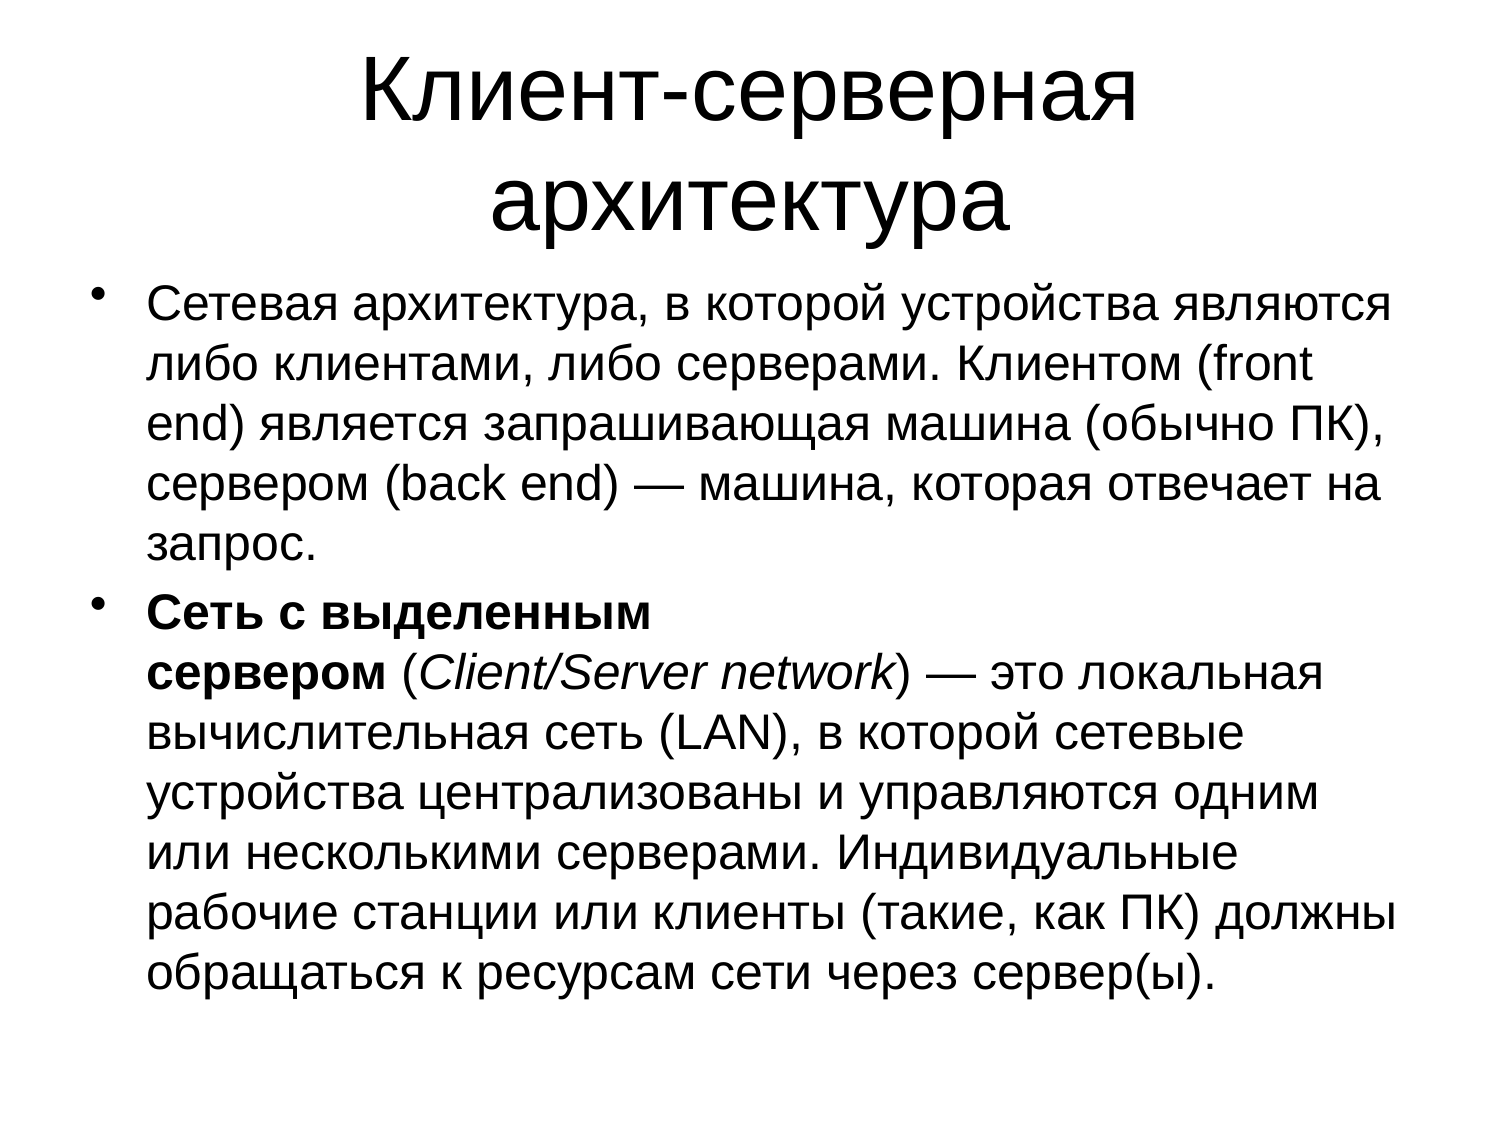

# Клиент-серверная архитектура
Сетевая архитектура, в которой устройства являются либо клиентами, либо серверами. Клиентом (front end) является запрашивающая машина (обычно ПК), сервером (back end) — машина, которая отвечает на запрос.
Сеть с выделенным сервером (Сlient/Server network) — это локальная вычислительная сеть (LAN), в которой сетевые устройства централизованы и управляются одним или несколькими серверами. Индивидуальные рабочие станции или клиенты (такие, как ПК) должны обращаться к ресурсам сети через сервер(ы).